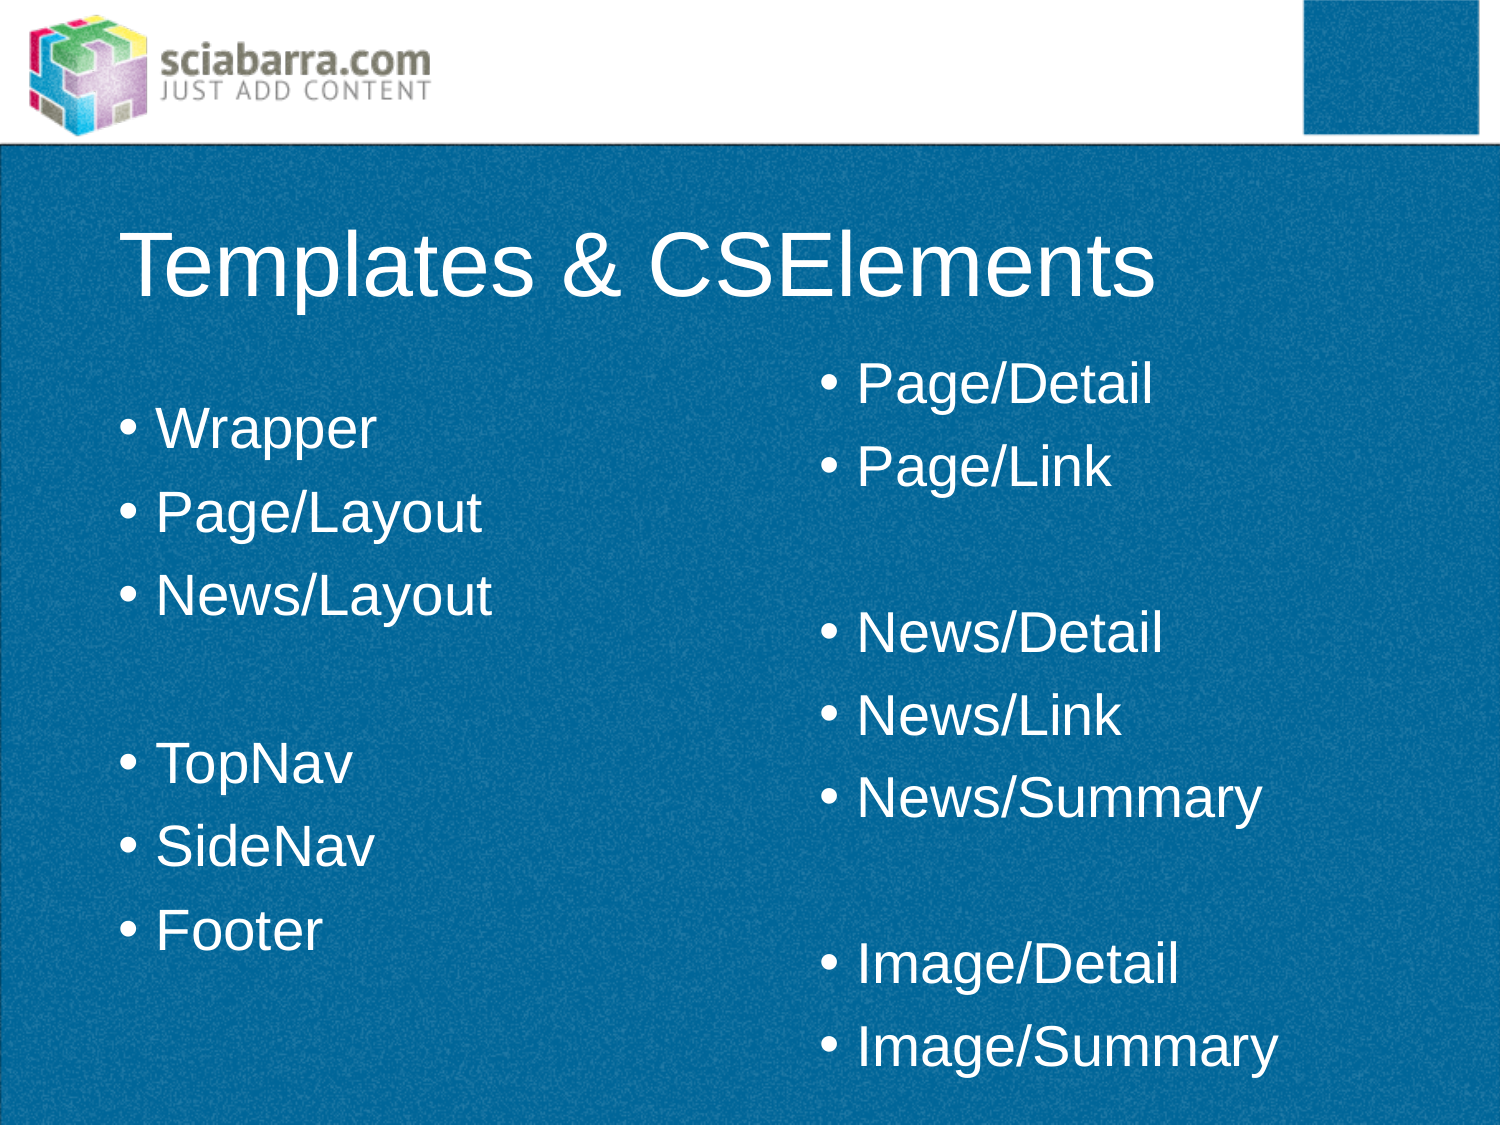

# Templates & CSElements
Page/Detail
Page/Link

News/Detail
News/Link
News/Summary

Image/Detail
Image/Summary
Wrapper
Page/Layout
News/Layout

TopNav
SideNav
Footer